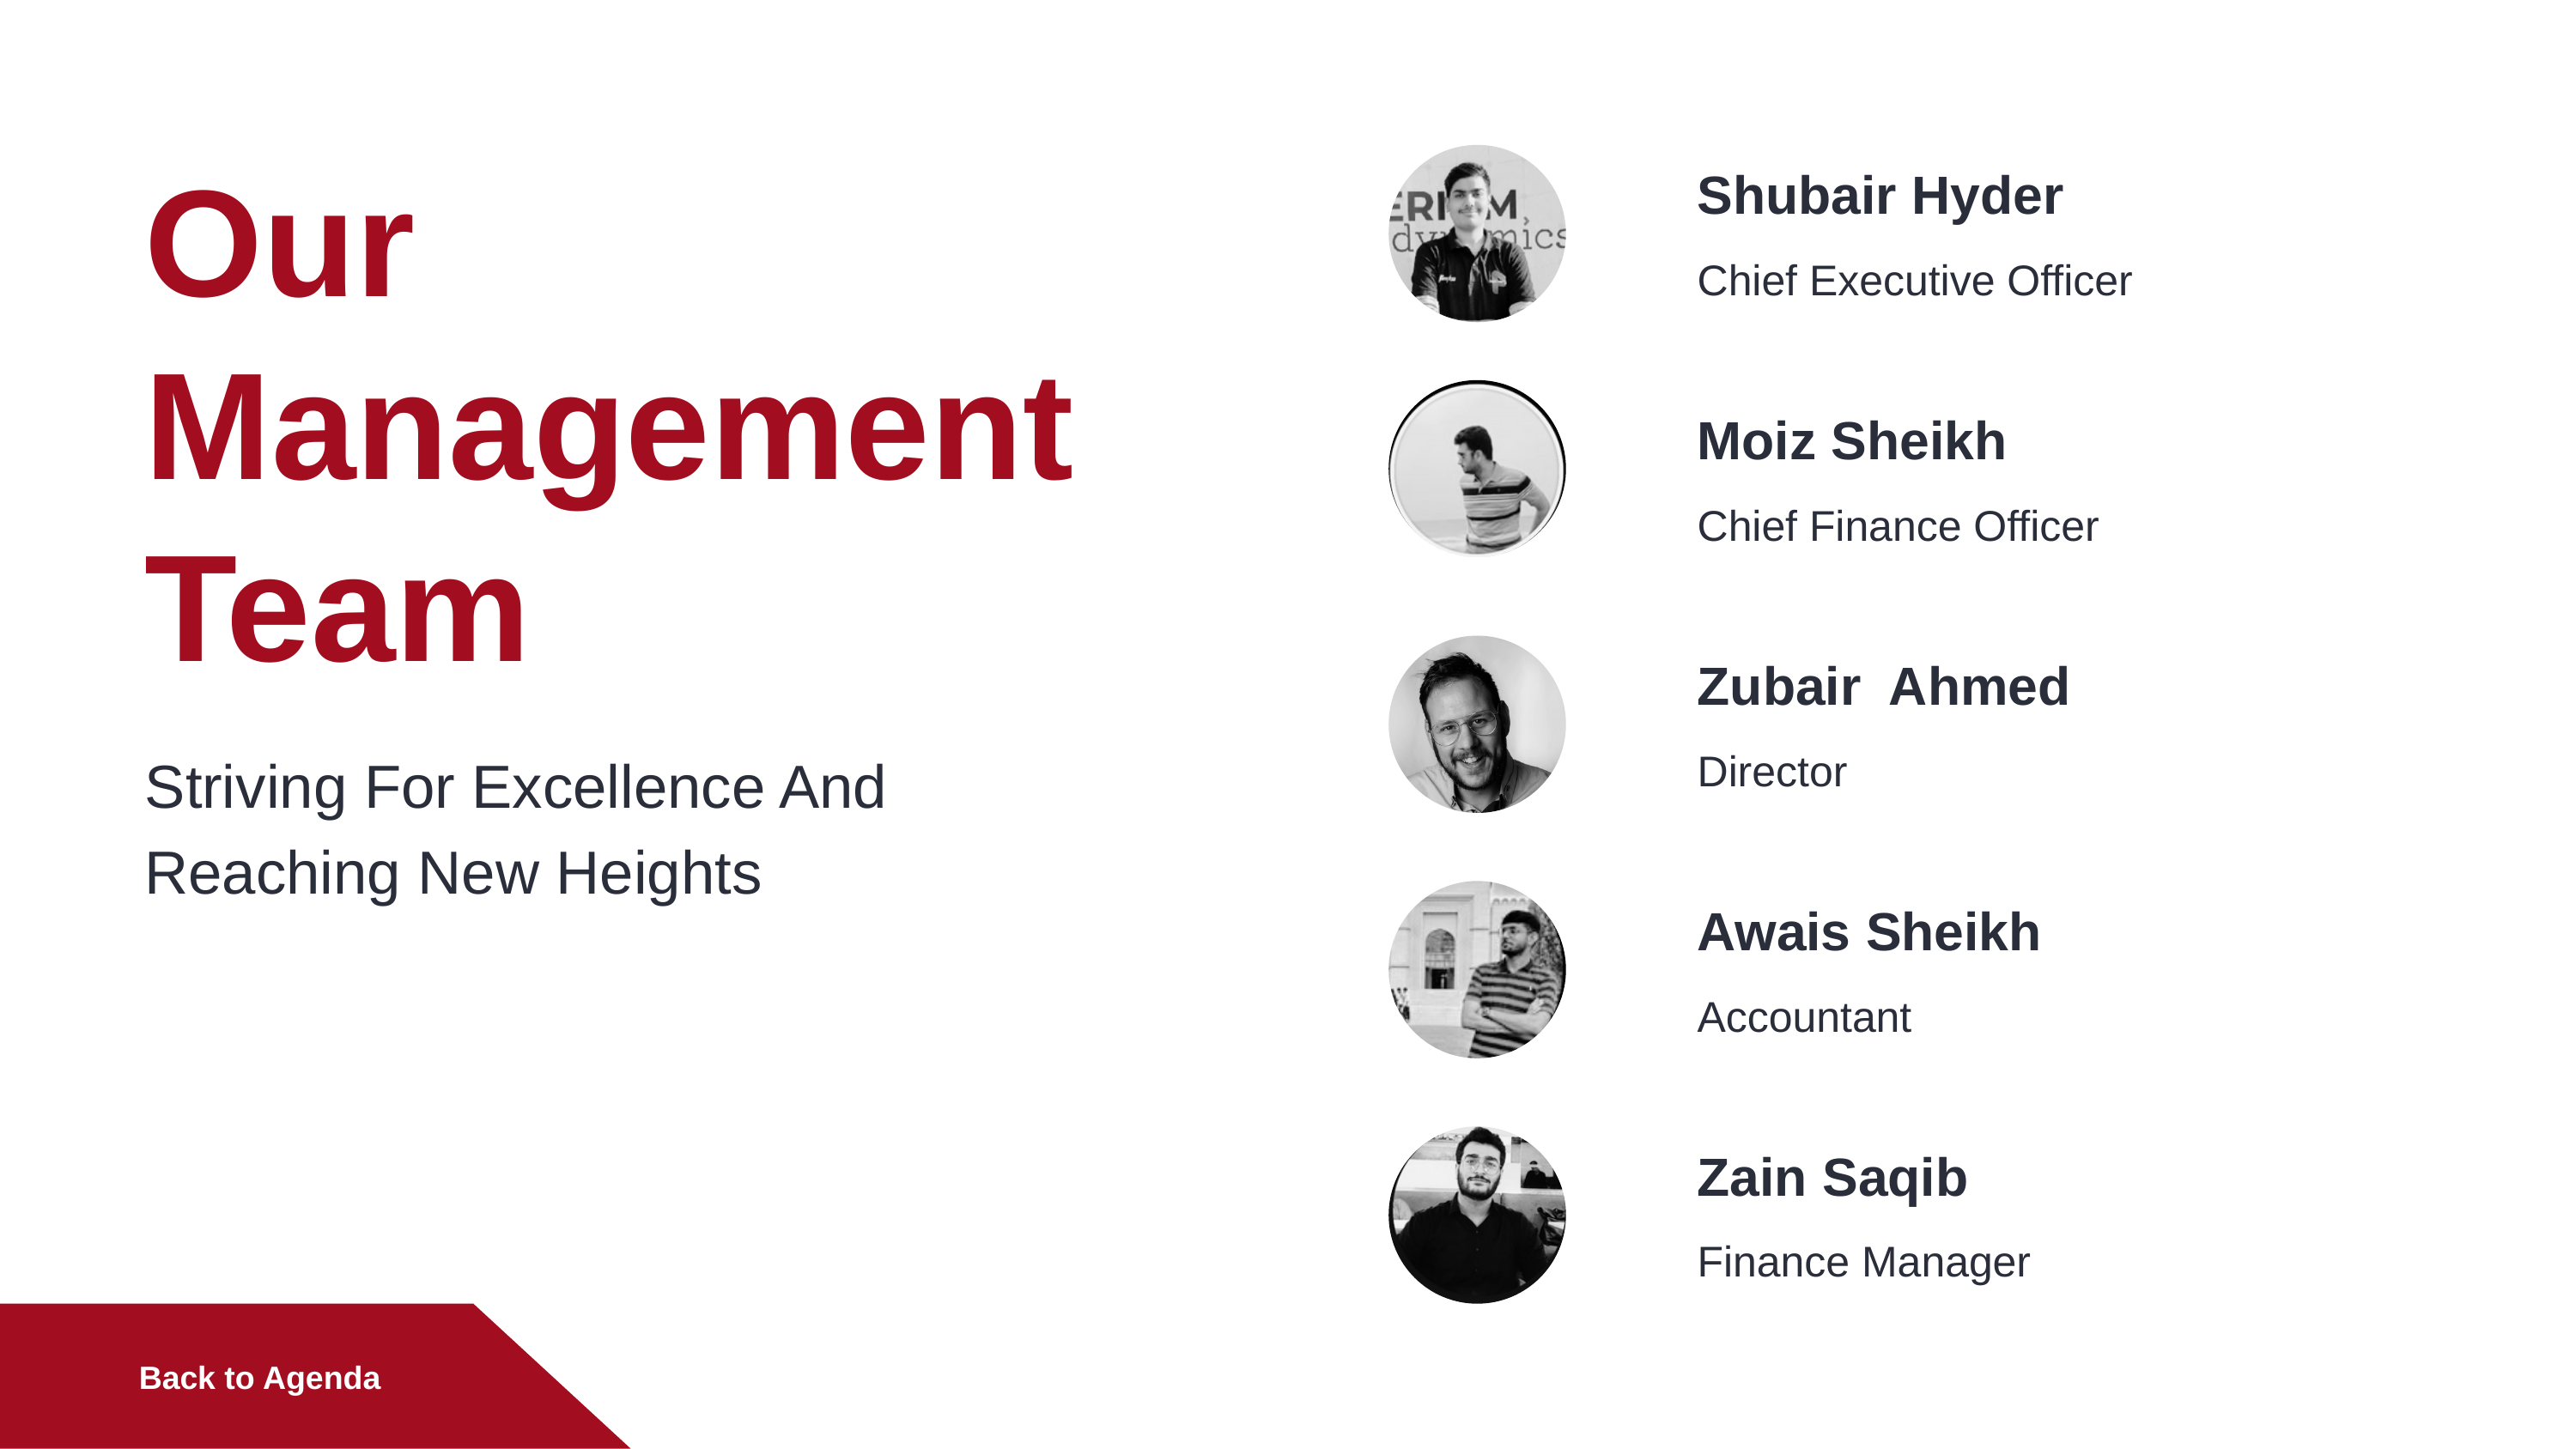

Our Management Team
Striving For Excellence And Reaching New Heights

Shubair Hyder
Chief Executive Officer

Moiz Sheikh
Chief Finance Officer

Zubair  Ahmed
Director

Awais Sheikh
Accountant

Zain Saqib
Finance Manager

Back to Agenda